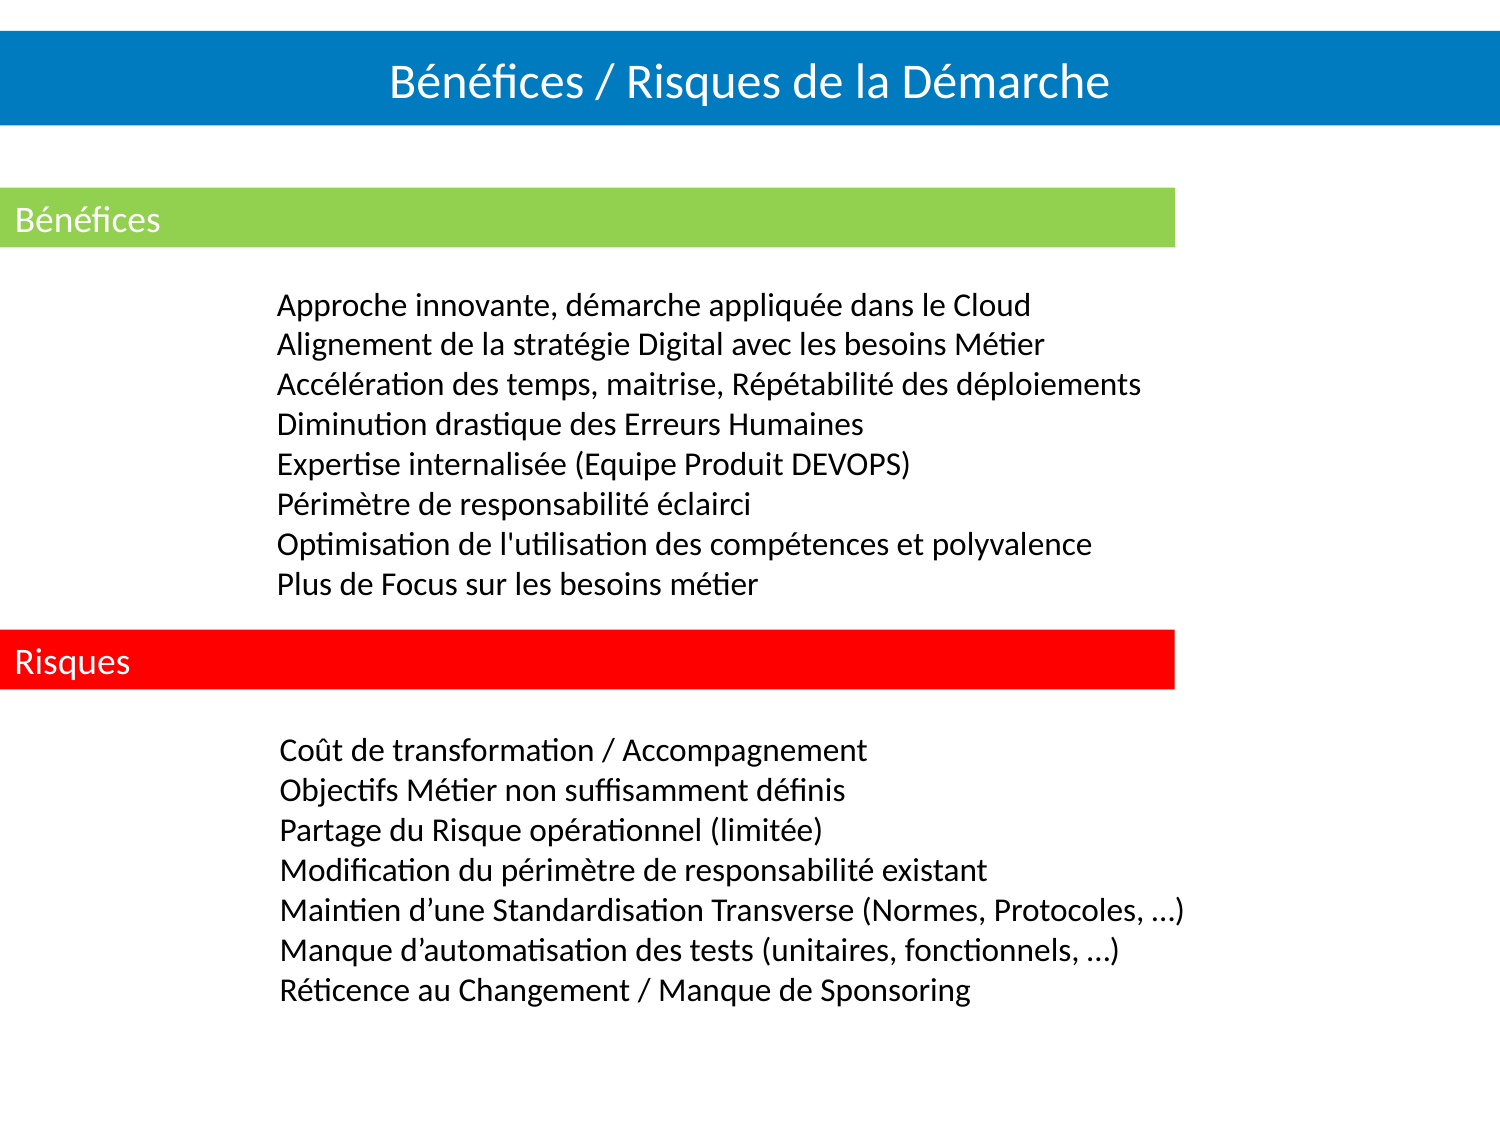

# Bénéfices / Risques de la Démarche
Bénéfices
	Approche innovante, démarche appliquée dans le Cloud
	Alignement de la stratégie Digital avec les besoins Métier
	Accélération des temps, maitrise, Répétabilité des déploiements
	Diminution drastique des Erreurs Humaines
	Expertise internalisée (Equipe Produit DEVOPS)
	Périmètre de responsabilité éclairci
	Optimisation de l'utilisation des compétences et polyvalence
 	Plus de Focus sur les besoins métier
Risques
	Coût de transformation / Accompagnement
	Objectifs Métier non suffisamment définis
	Partage du Risque opérationnel (limitée)
	Modification du périmètre de responsabilité existant
	Maintien d’une Standardisation Transverse (Normes, Protocoles, …)
	Manque d’automatisation des tests (unitaires, fonctionnels, …)
	Réticence au Changement / Manque de Sponsoring